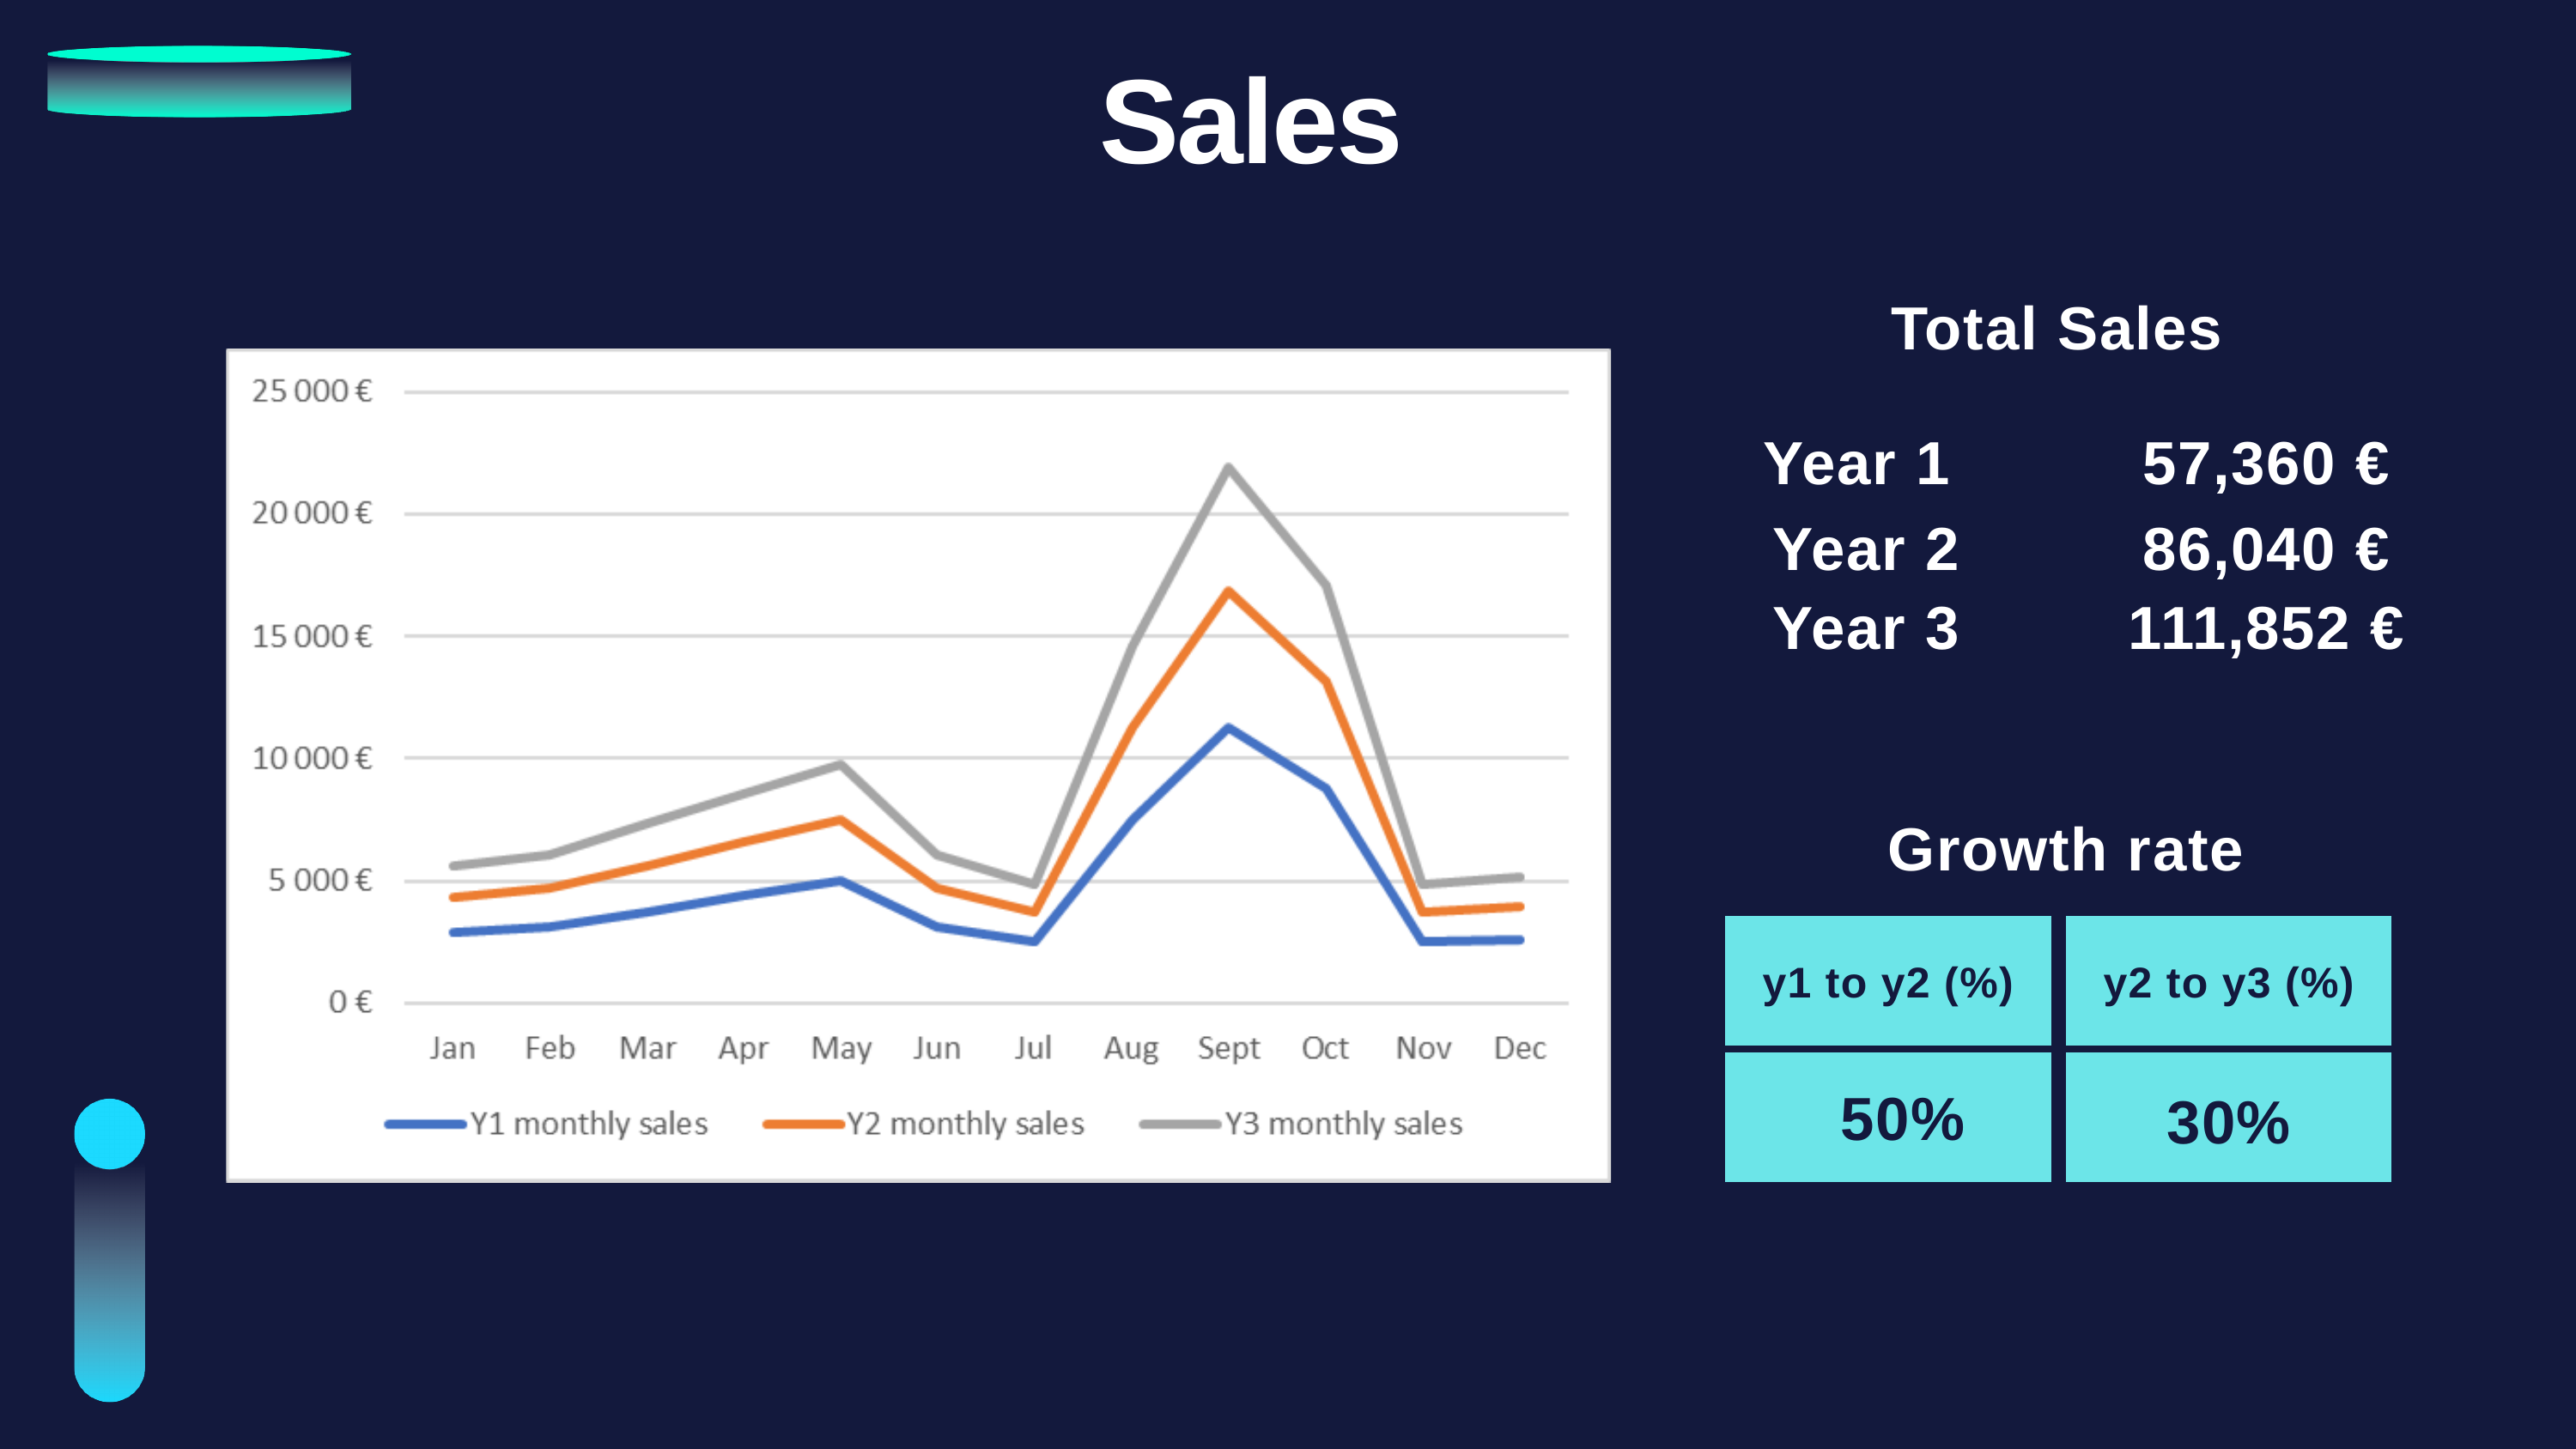

Sales
Total Sales

Year 1
57,360 €
Year 2
86,040 €
Year 3
111,852 €
Growth rate

y1 to y2 (%)
y2 to y3 (%)

50%
30%